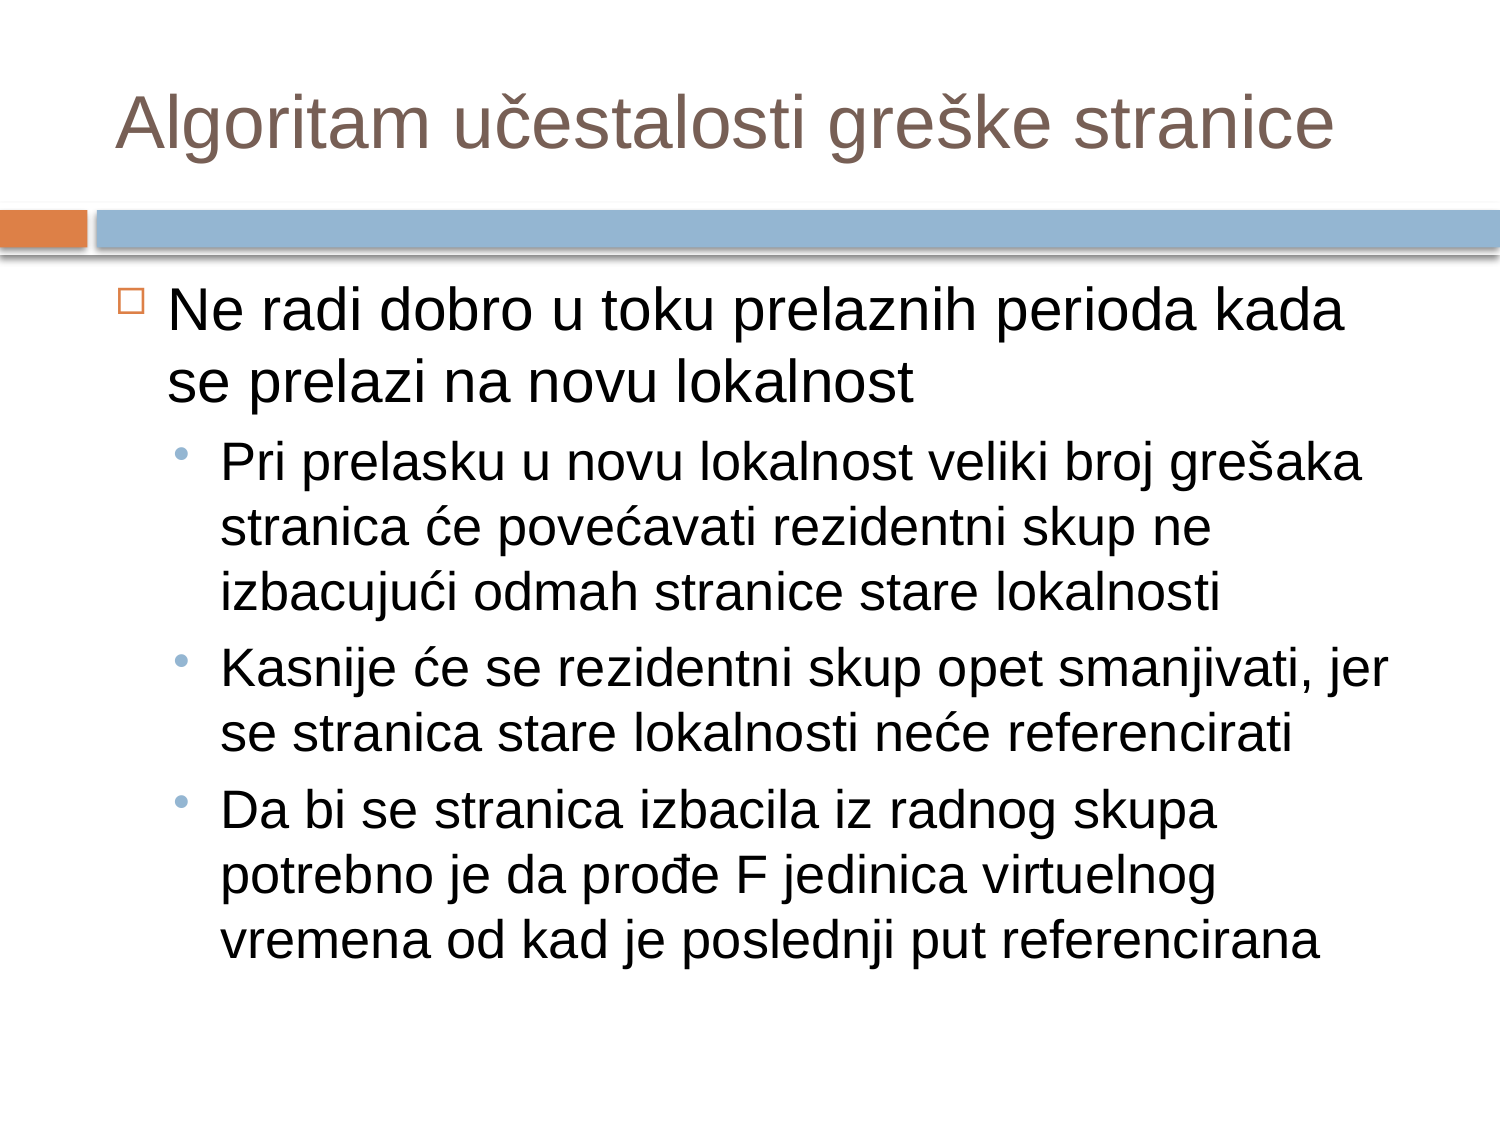

# Algoritam učestalosti greške stranice
Ne radi dobro u toku prelaznih perioda kada se prelazi na novu lokalnost
Pri prelasku u novu lokalnost veliki broj grešaka stranica će povećavati rezidentni skup ne izbacujući odmah stranice stare lokalnosti
Kasnije će se rezidentni skup opet smanjivati, jer se stranica stare lokalnosti neće referencirati
Da bi se stranica izbacila iz radnog skupa potrebno je da prođe F jedinica virtuelnog vremena od kad je poslednji put referencirana